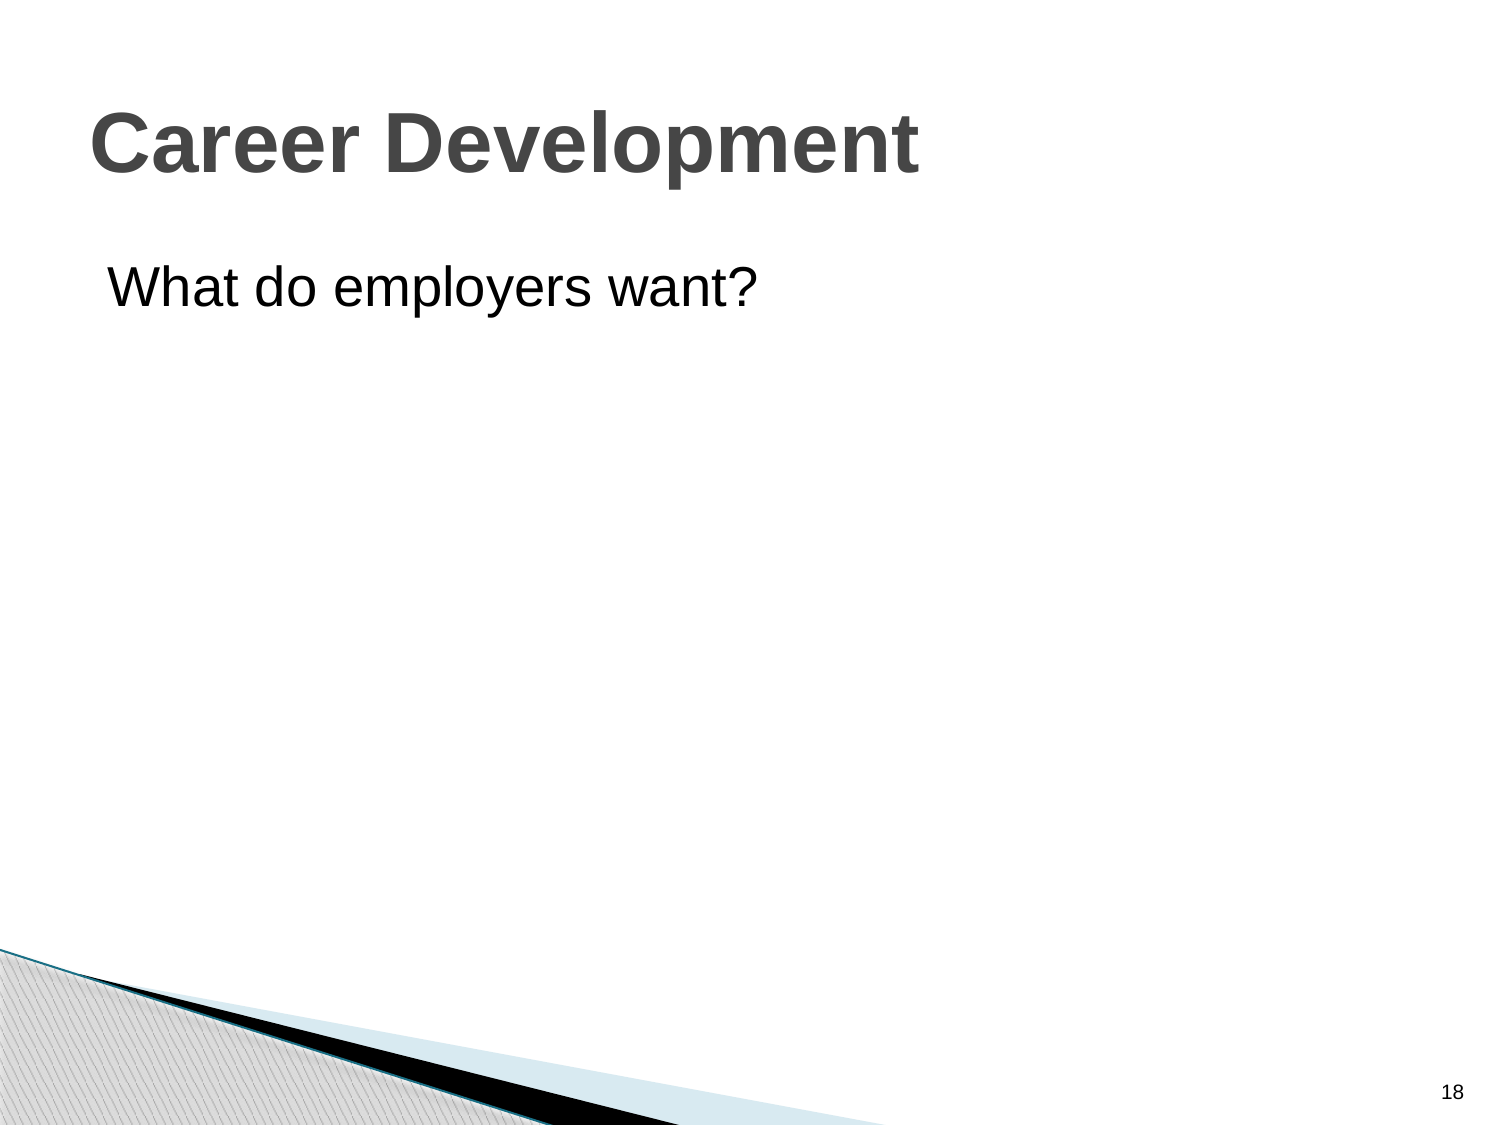

# Career Development
What do employers want?
18